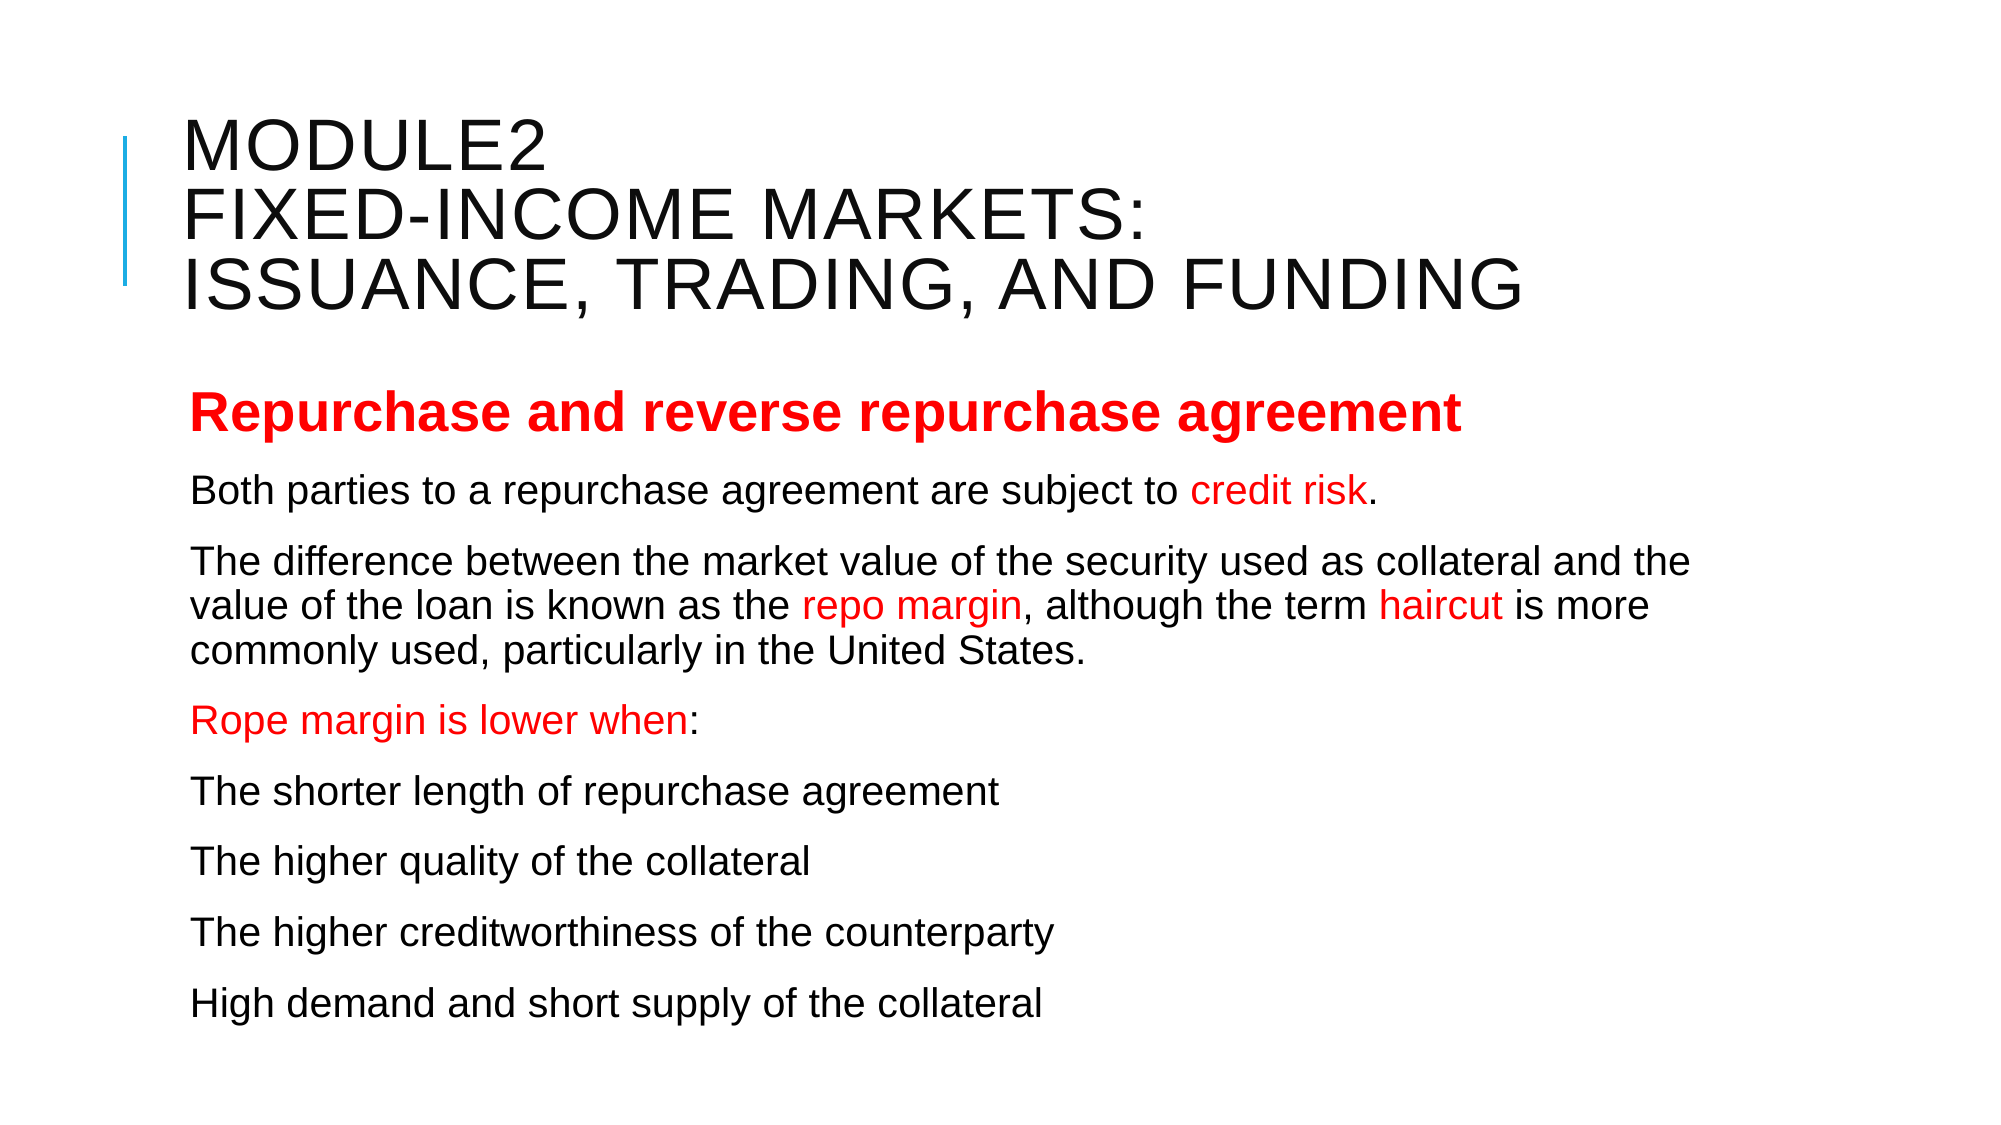

# Module2 Fixed-Income markets: issuance, trading, and funding
Repurchase and reverse repurchase agreement
Both parties to a repurchase agreement are subject to credit risk.
The difference between the market value of the security used as collateral and the value of the loan is known as the repo margin, although the term haircut is more commonly used, particularly in the United States.
Rope margin is lower when:
The shorter length of repurchase agreement
The higher quality of the collateral
The higher creditworthiness of the counterparty
High demand and short supply of the collateral